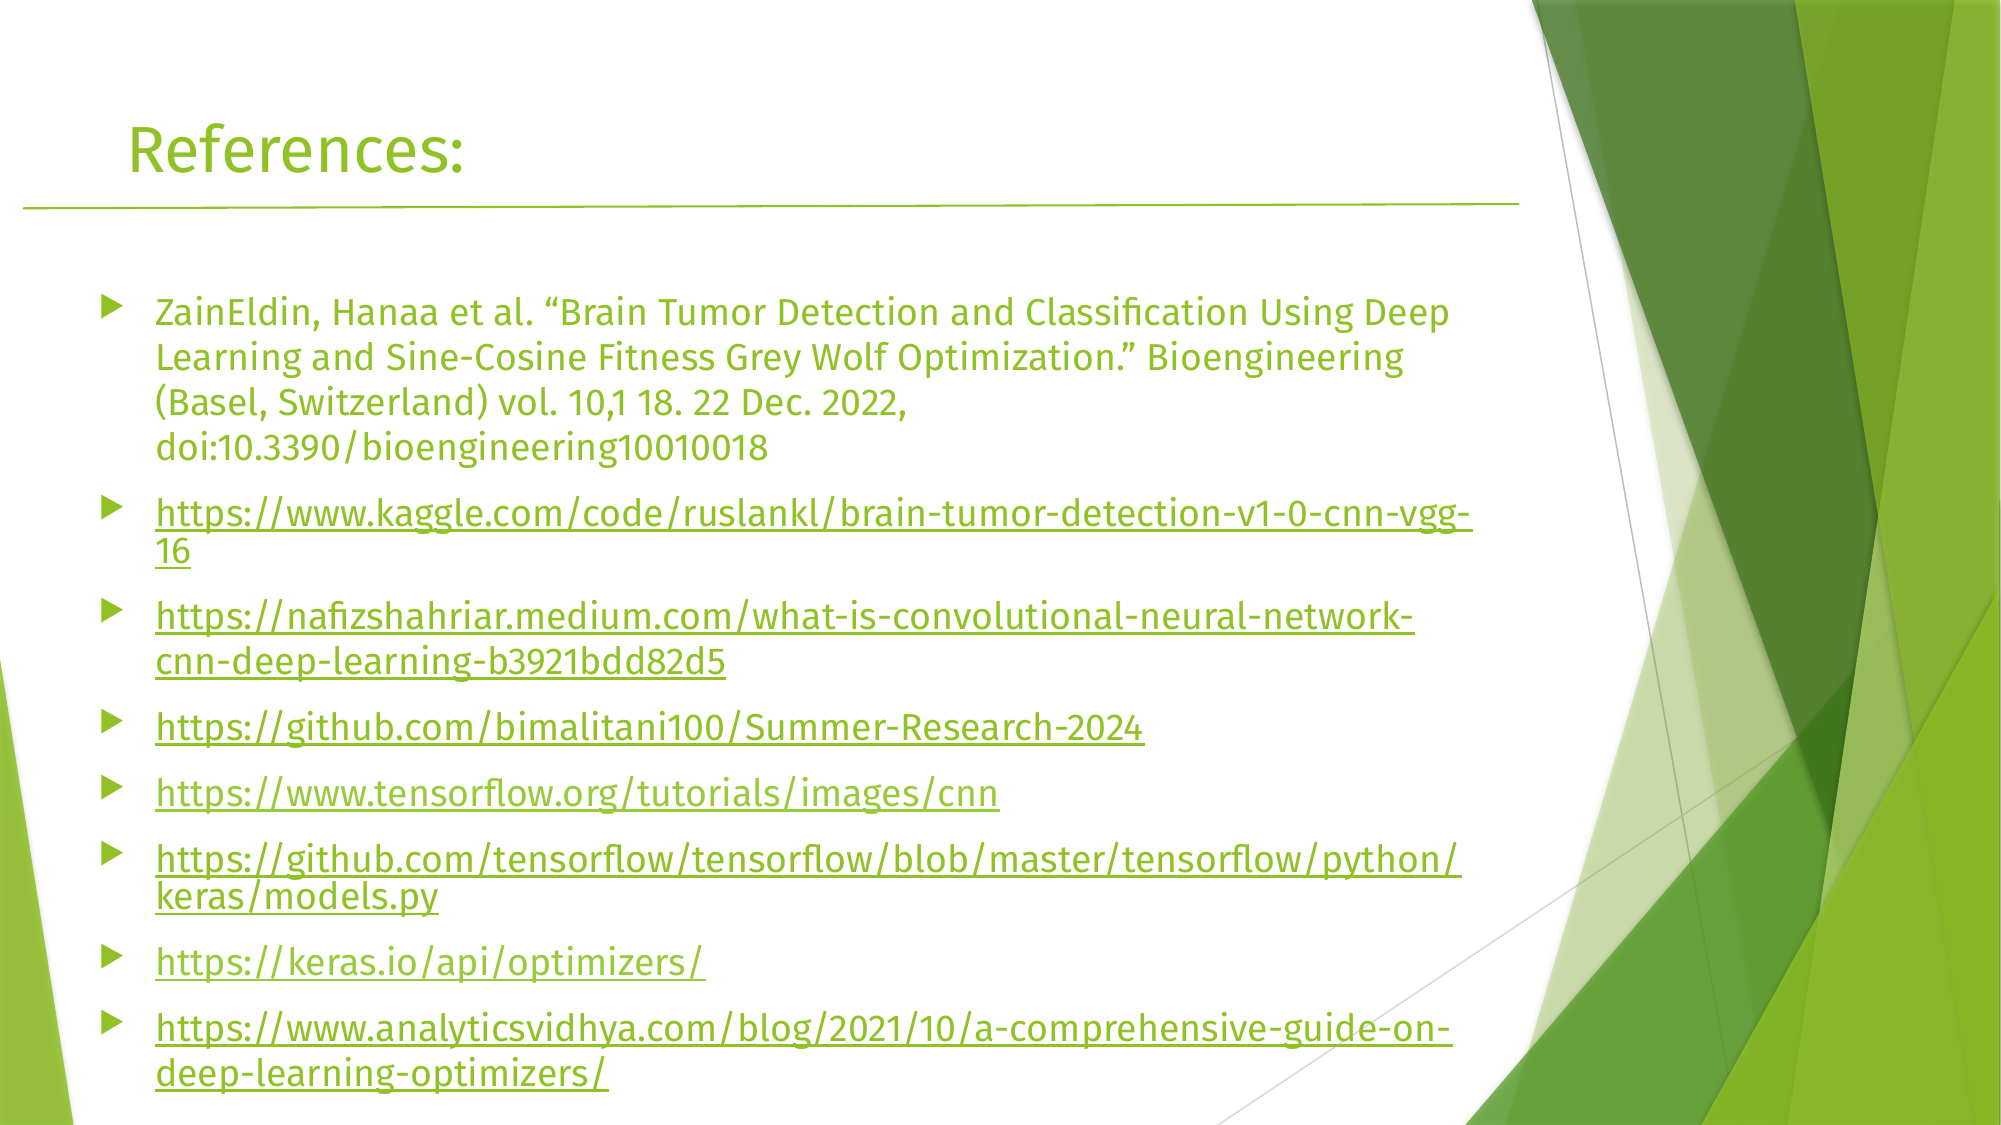

# References:

ZainEldin, Hanaa et al. “Brain Tumor Detection and Classification Using Deep Learning and Sine-Cosine Fitness Grey Wolf Optimization.” Bioengineering (Basel, Switzerland) vol. 10,1 18. 22 Dec. 2022, doi:10.3390/bioengineering10010018
https://www.kaggle.com/code/ruslankl/brain-tumor-detection-v1-0-cnn-vgg-16
https://nafizshahriar.medium.com/what-is-convolutional-neural-network-cnn-deep-learning-b3921bdd82d5
https://github.com/bimalitani100/Summer-Research-2024
https://www.tensorflow.org/tutorials/images/cnn
https://github.com/tensorflow/tensorflow/blob/master/tensorflow/python/keras/models.py
https://keras.io/api/optimizers/
https://www.analyticsvidhya.com/blog/2021/10/a-comprehensive-guide-on-deep-learning-optimizers/